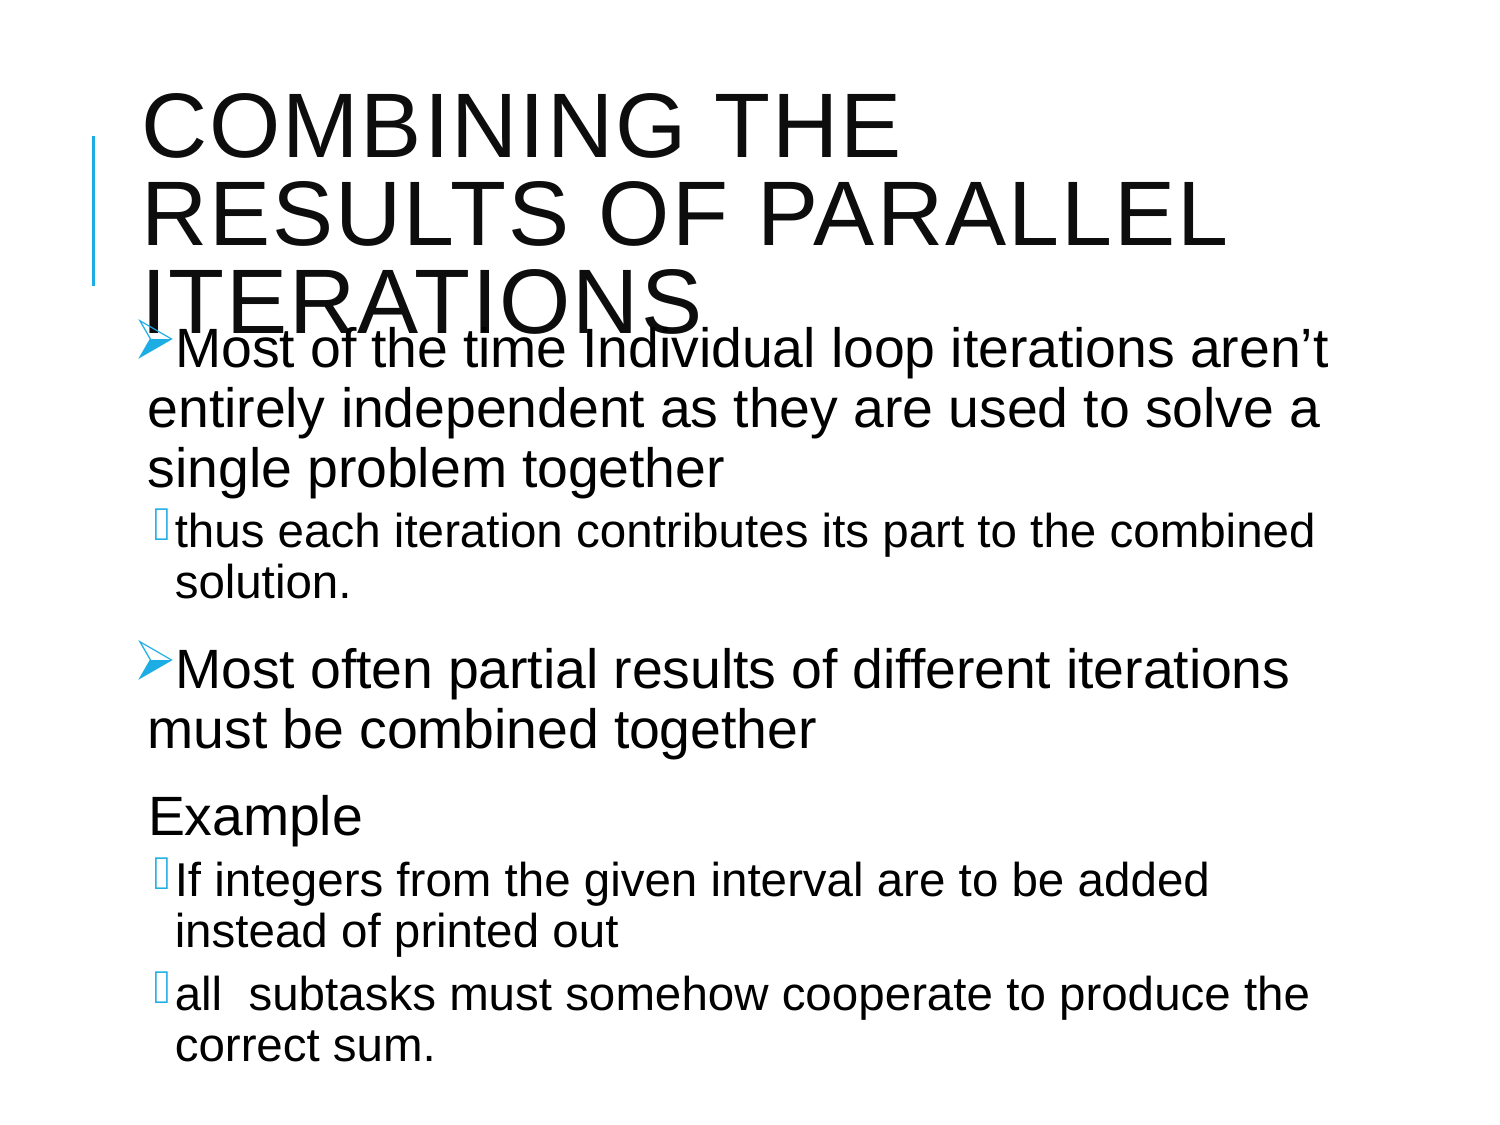

# Combining the results of parallel iterations
Most of the time Individual loop iterations aren’t entirely independent as they are used to solve a single problem together
thus each iteration contributes its part to the combined solution.
Most often partial results of different iterations must be combined together
Example
If integers from the given interval are to be added instead of printed out
all  subtasks must somehow cooperate to produce the correct sum.